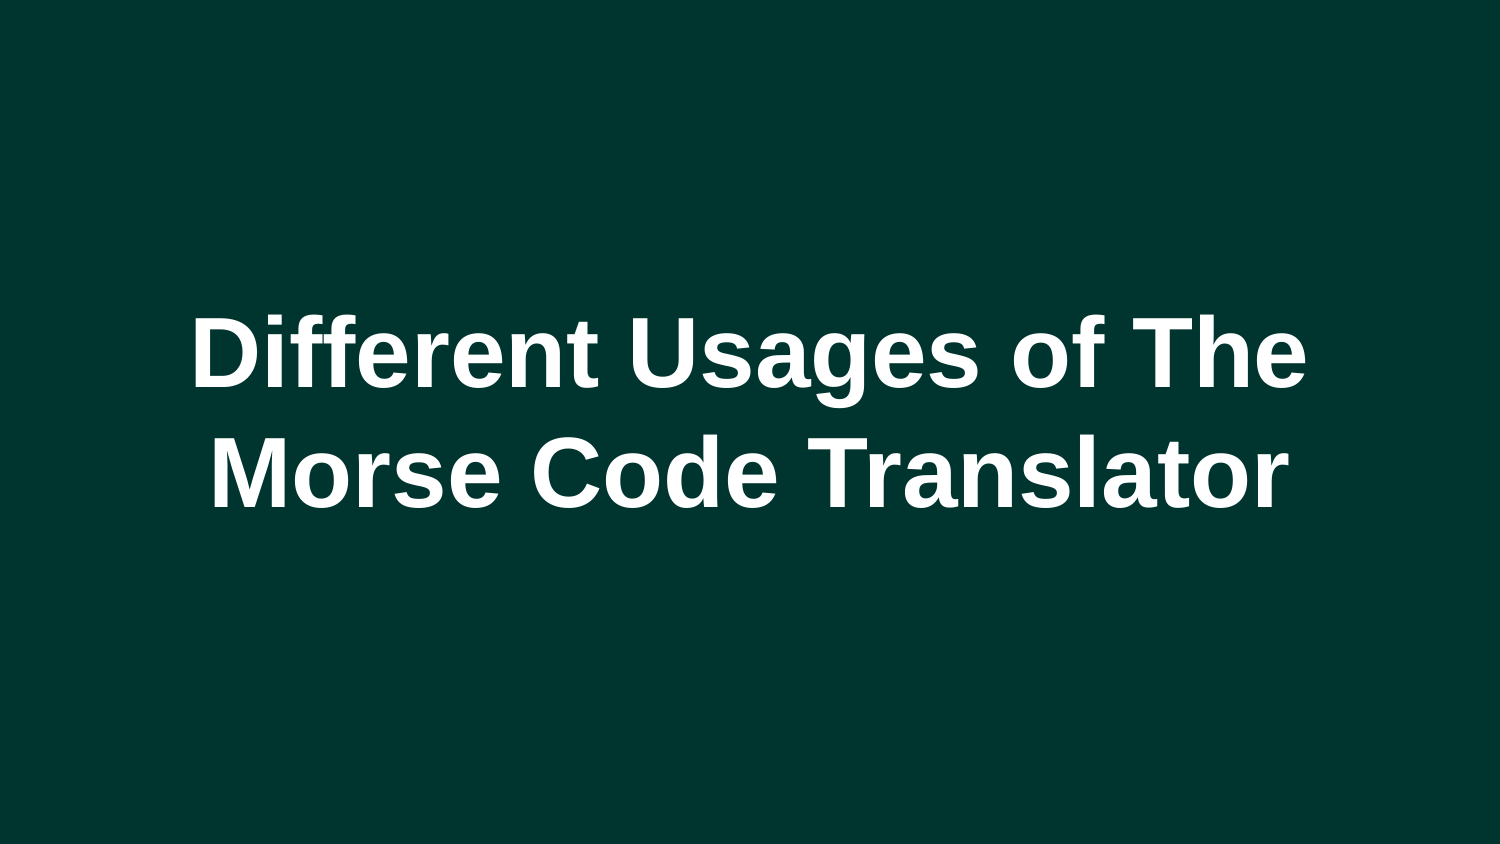

# Different Usages of The Morse Code Translator